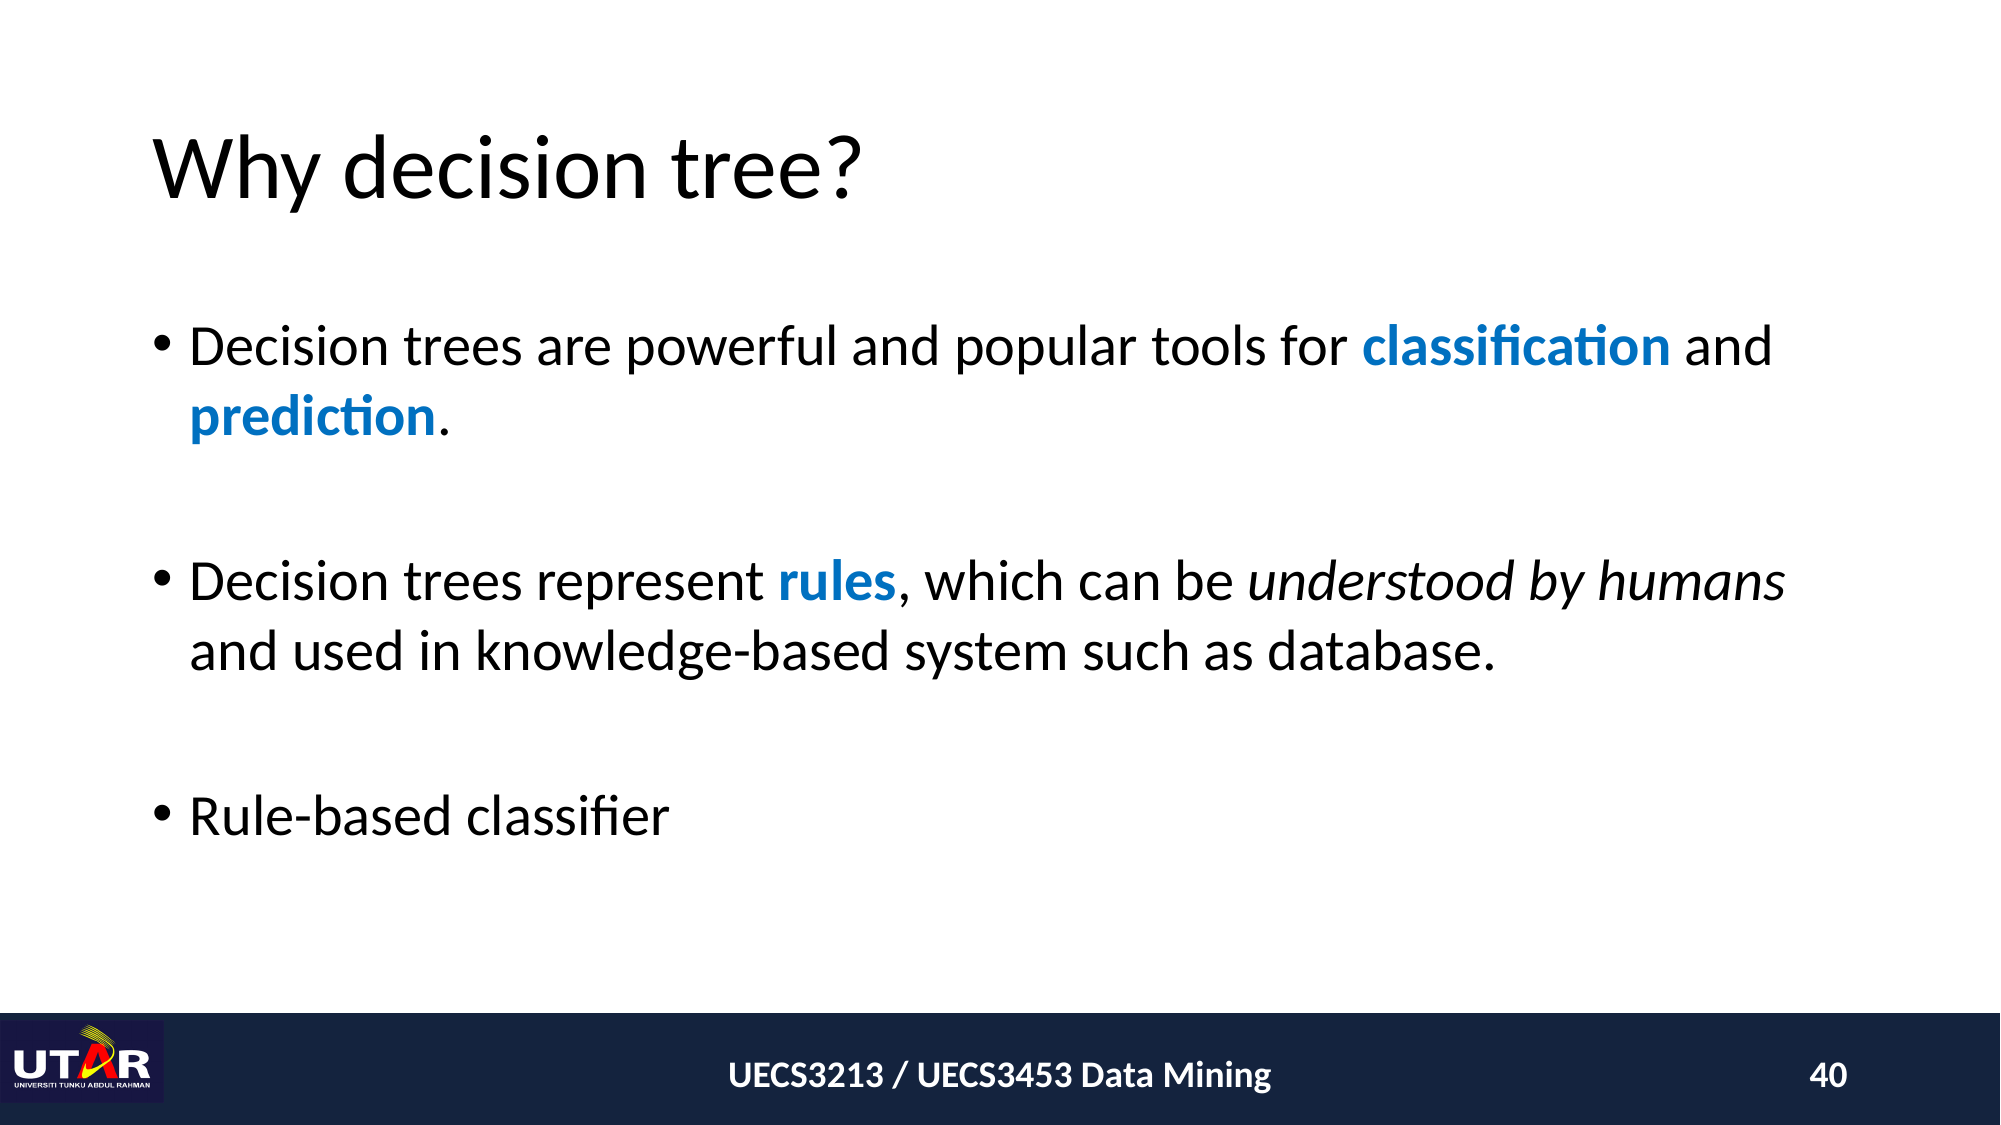

# Why decision tree?
Decision trees are powerful and popular tools for classification and prediction.

Decision trees represent rules, which can be understood by humans and used in knowledge-based system such as database.

Rule-based classifier
UECS3213 / UECS3453 Data Mining
40